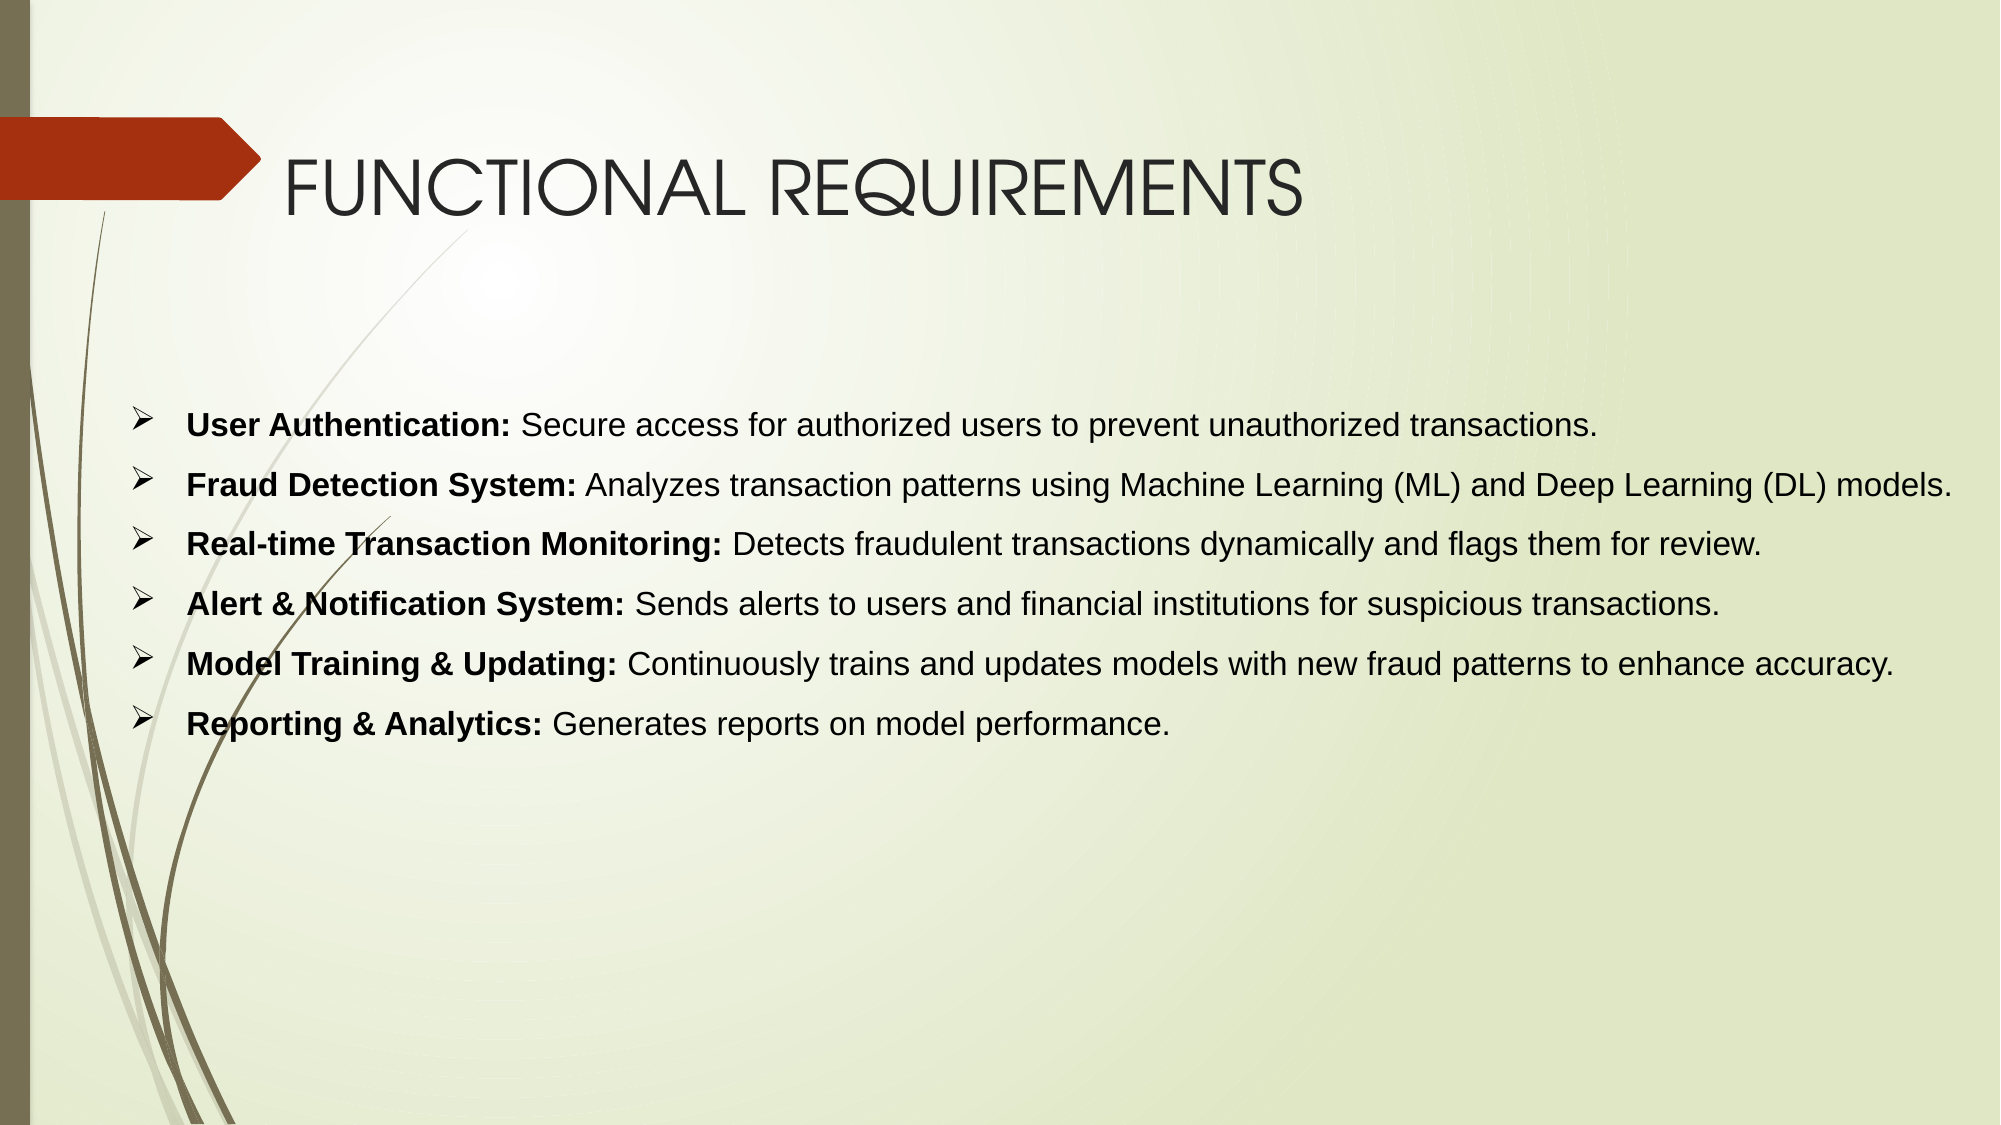

# FUNCTIONAL REQUIREMENTS
User Authentication: Secure access for authorized users to prevent unauthorized transactions.
Fraud Detection System: Analyzes transaction patterns using Machine Learning (ML) and Deep Learning (DL) models.
Real-time Transaction Monitoring: Detects fraudulent transactions dynamically and flags them for review.
Alert & Notification System: Sends alerts to users and financial institutions for suspicious transactions.
Model Training & Updating: Continuously trains and updates models with new fraud patterns to enhance accuracy.
Reporting & Analytics: Generates reports on model performance.